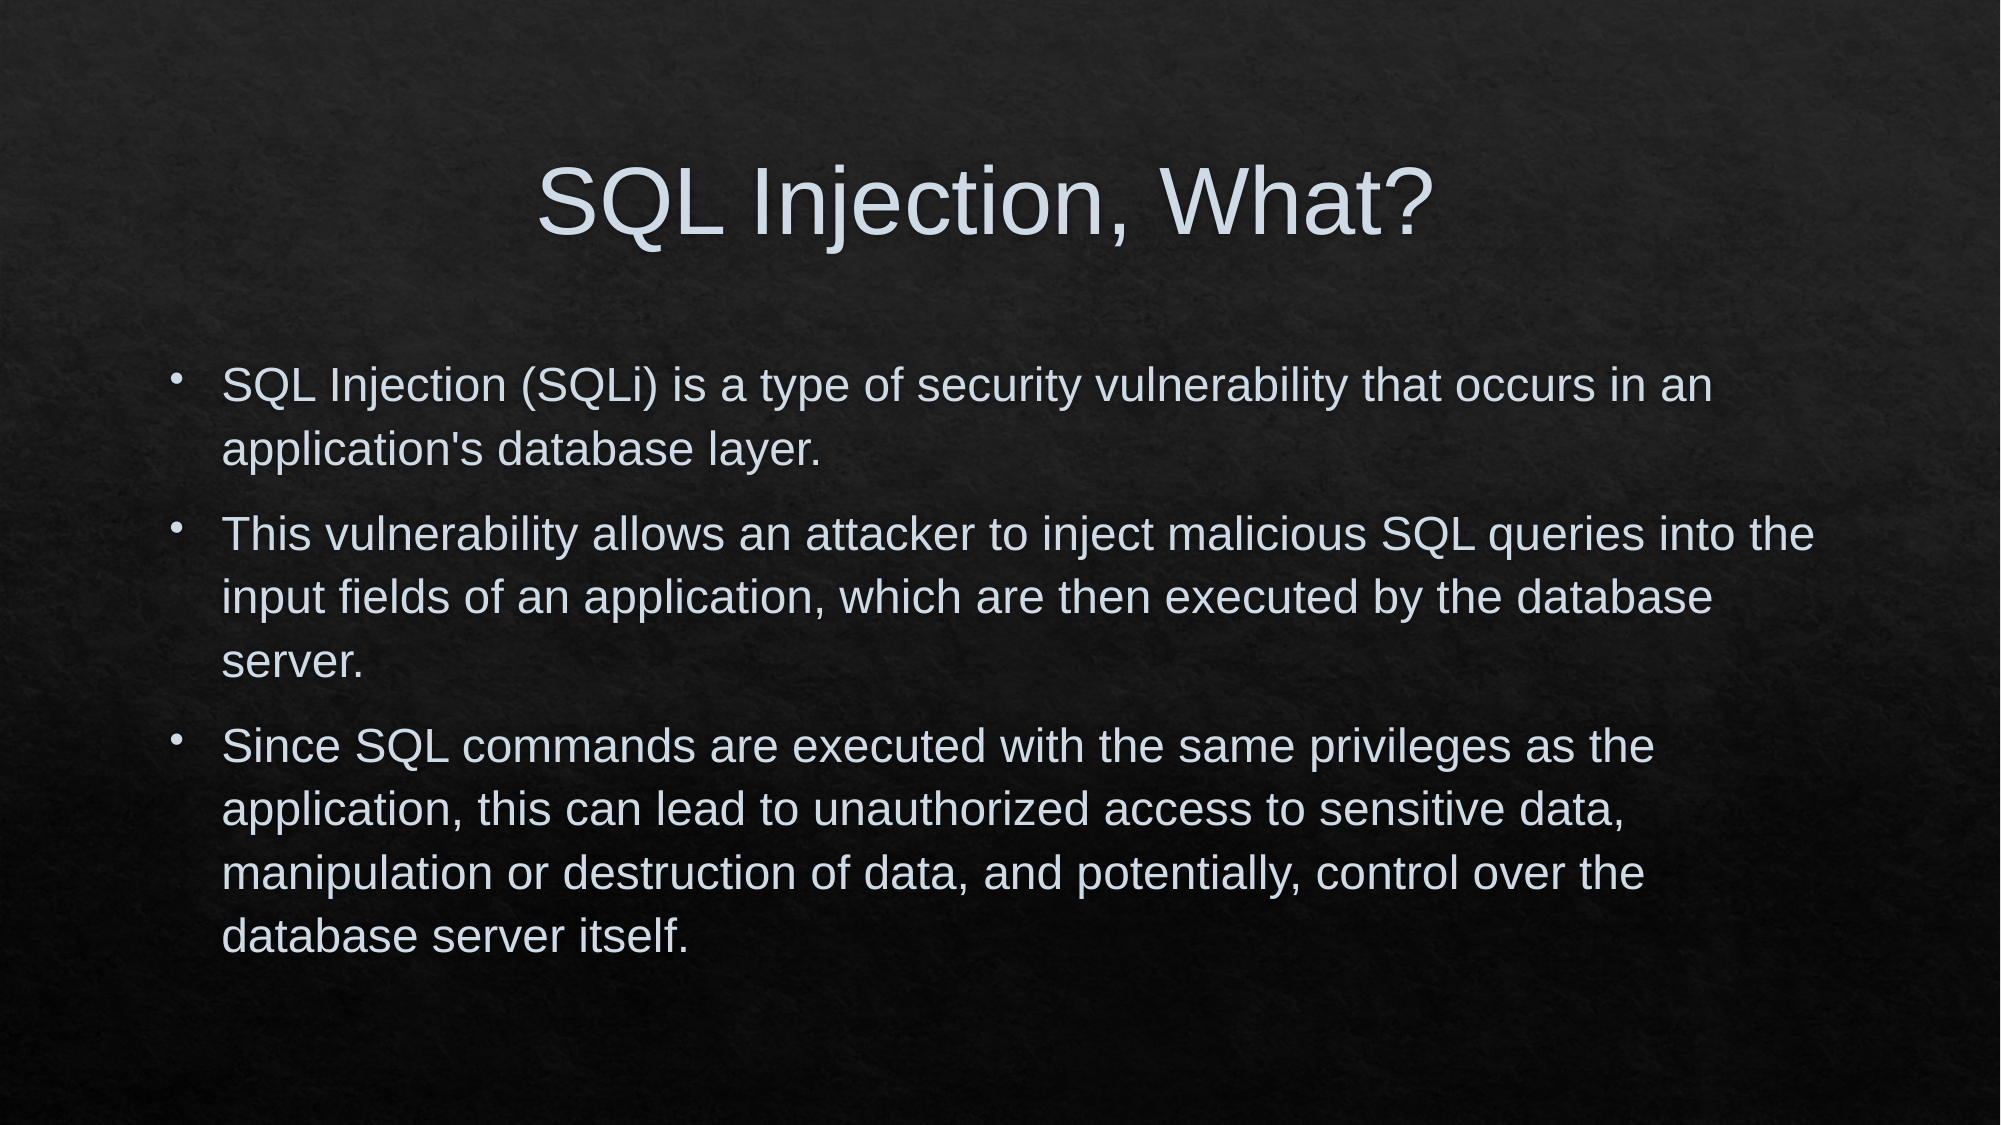

# SQL Injection, What?
SQL Injection (SQLi) is a type of security vulnerability that occurs in an application's database layer.
This vulnerability allows an attacker to inject malicious SQL queries into the input fields of an application, which are then executed by the database server.
Since SQL commands are executed with the same privileges as the application, this can lead to unauthorized access to sensitive data, manipulation or destruction of data, and potentially, control over the database server itself.